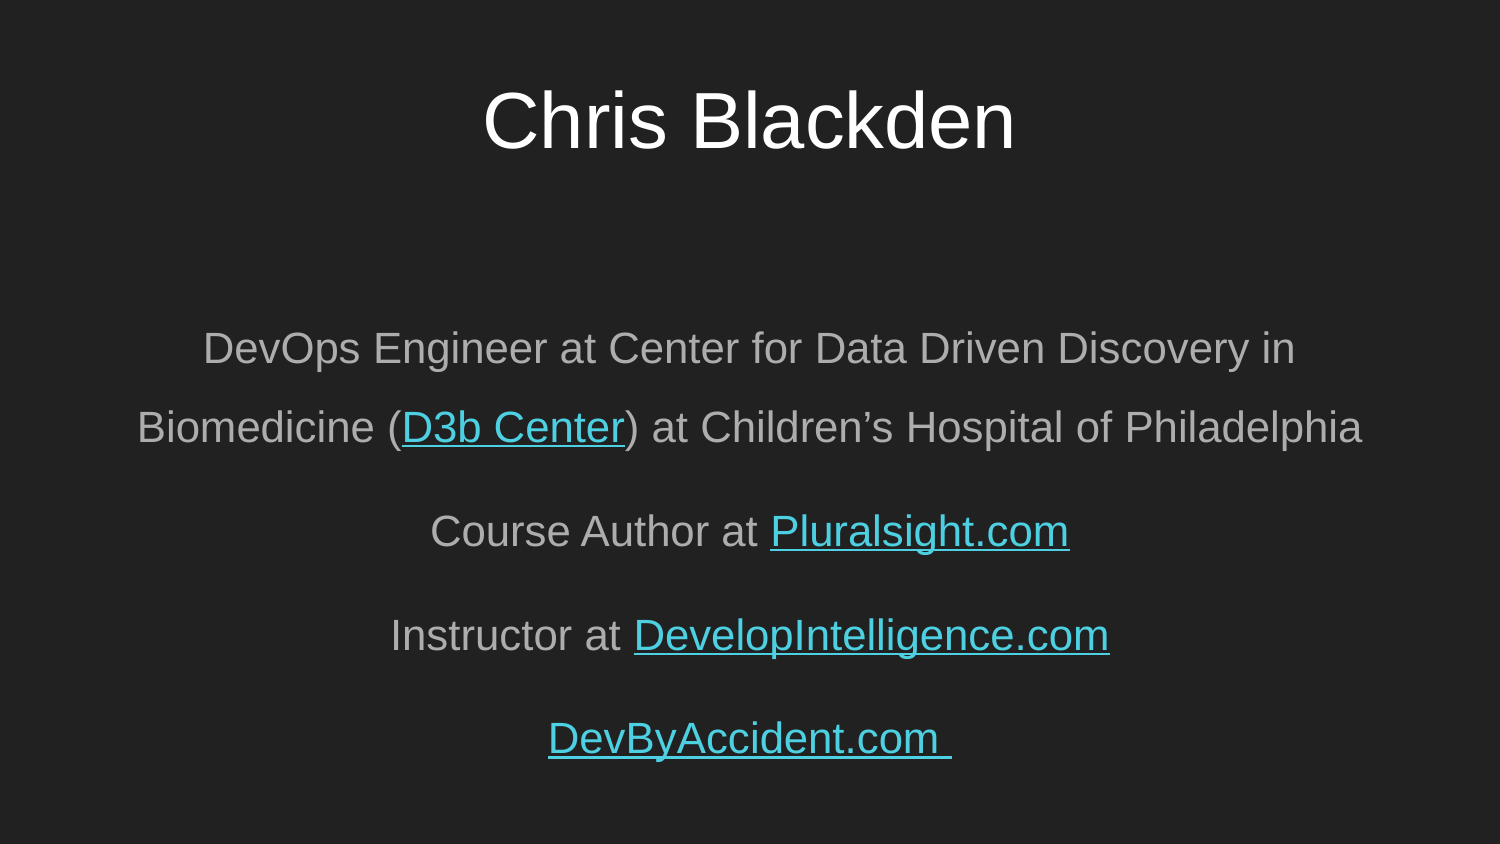

# Chris Blackden
DevOps Engineer at Center for Data Driven Discovery in Biomedicine (D3b Center) at Children’s Hospital of Philadelphia
Course Author at Pluralsight.com
Instructor at DevelopIntelligence.com
DevByAccident.com